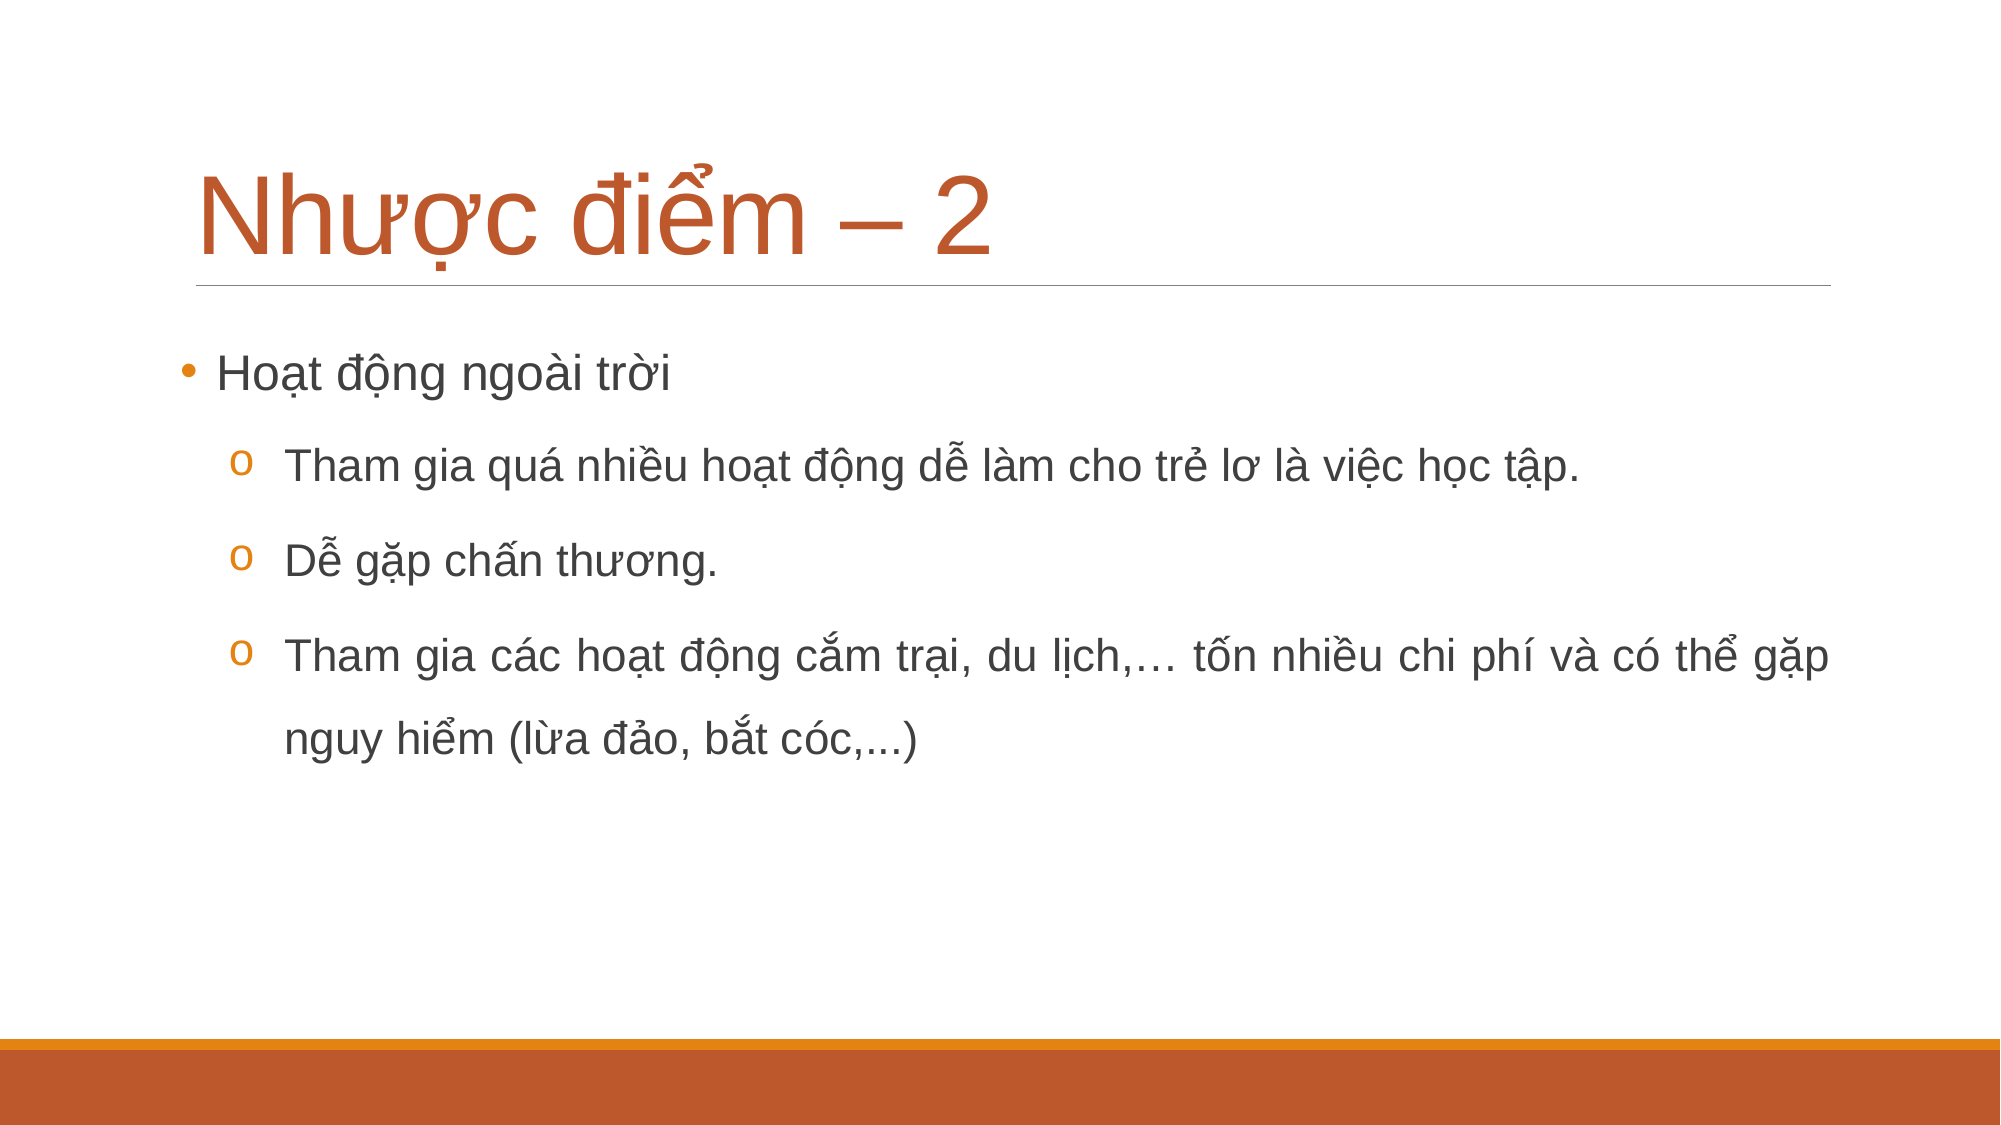

# Nhược điểm – 2
Hoạt động ngoài trời
Tham gia quá nhiều hoạt động dễ làm cho trẻ lơ là việc học tập.
Dễ gặp chấn thương.
Tham gia các hoạt động cắm trại, du lịch,… tốn nhiều chi phí và có thể gặp nguy hiểm (lừa đảo, bắt cóc,...)

17